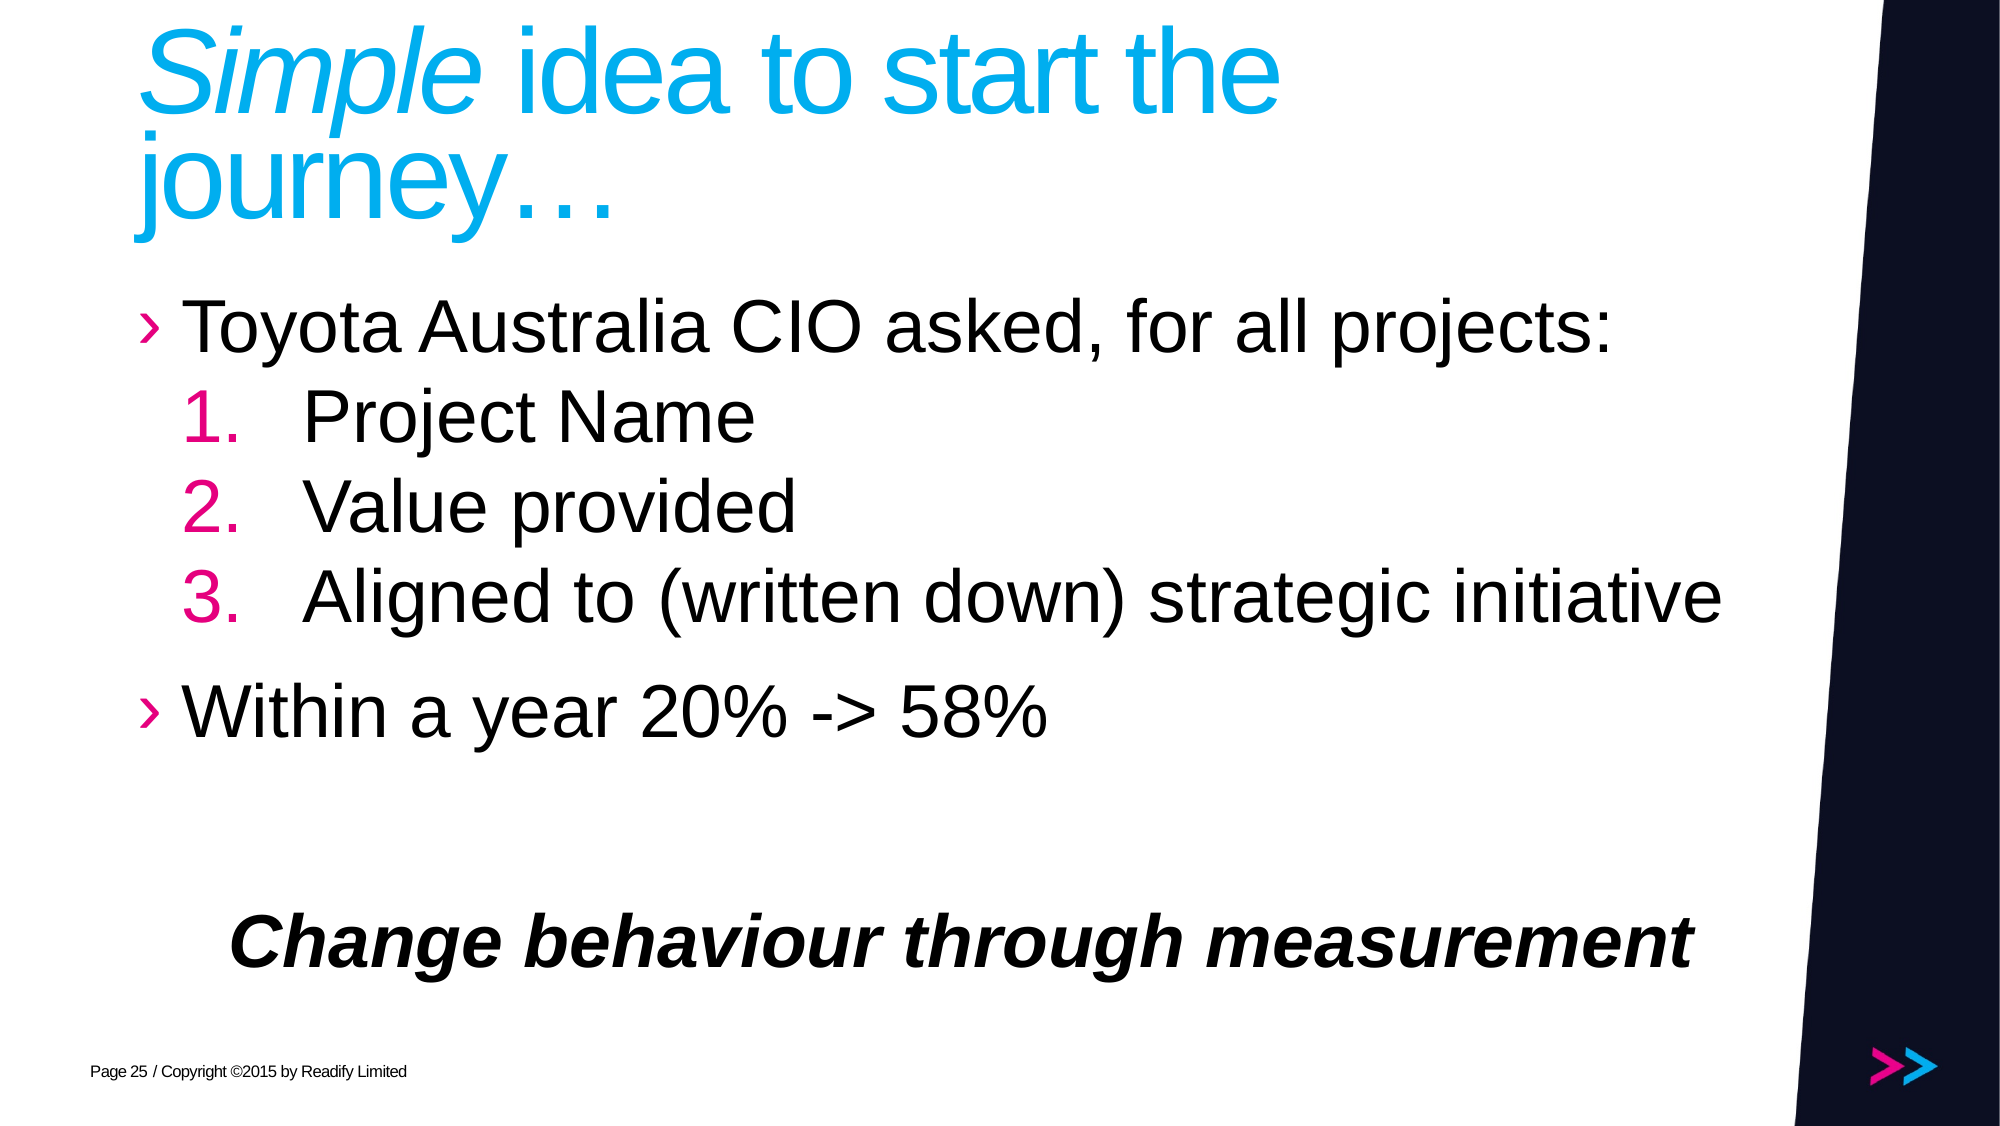

# Simple idea to start the journey…
Toyota Australia CIO asked, for all projects:
Project Name
Value provided
Aligned to (written down) strategic initiative
Within a year 20% -> 58%

Change behaviour through measurement
25
/ Copyright ©2015 by Readify Limited